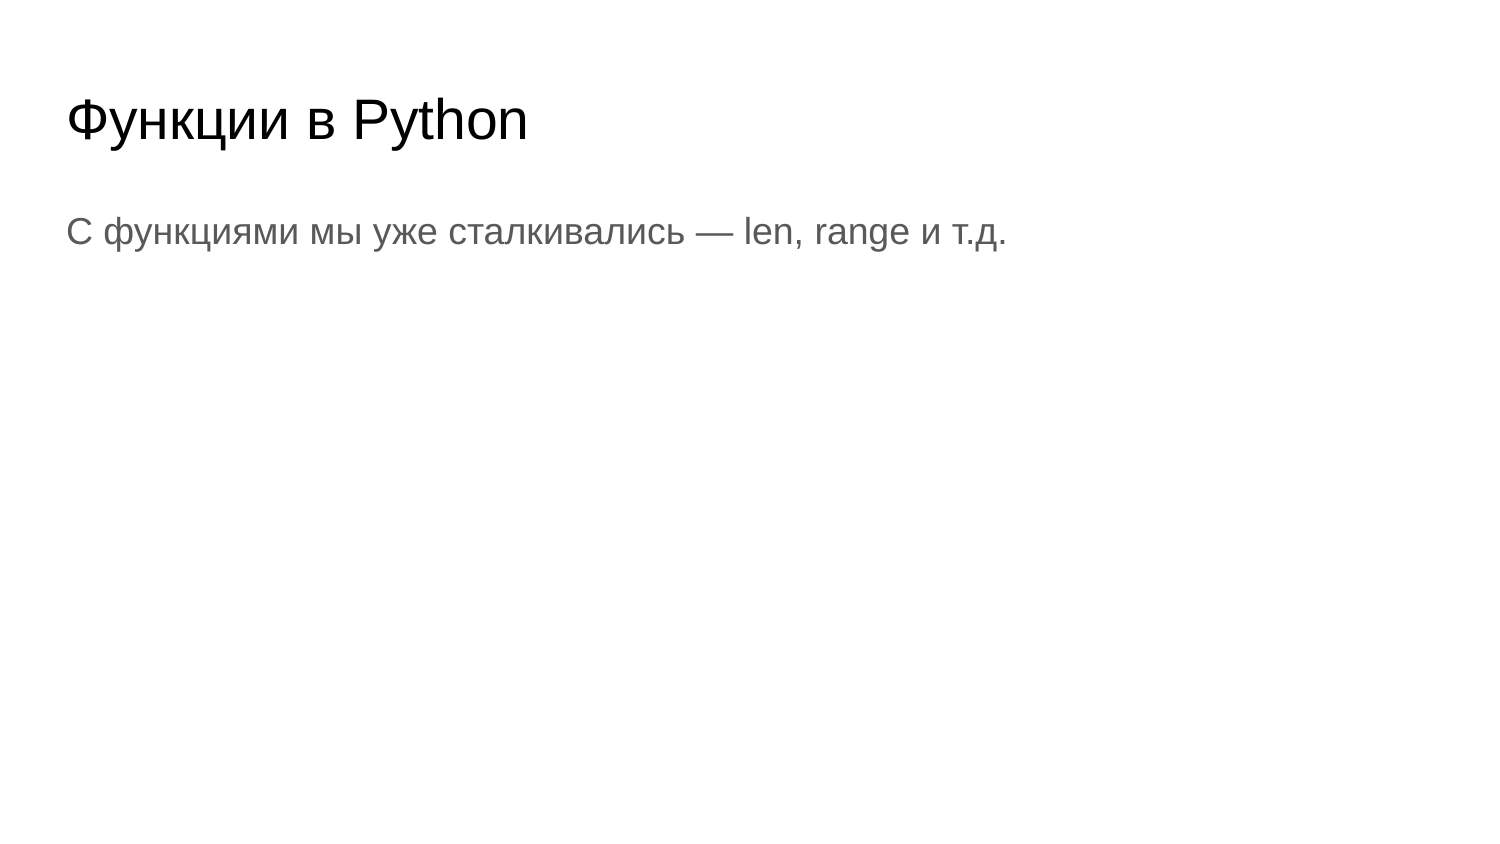

# Функции в Python
С функциями мы уже сталкивались — len, range и т.д.